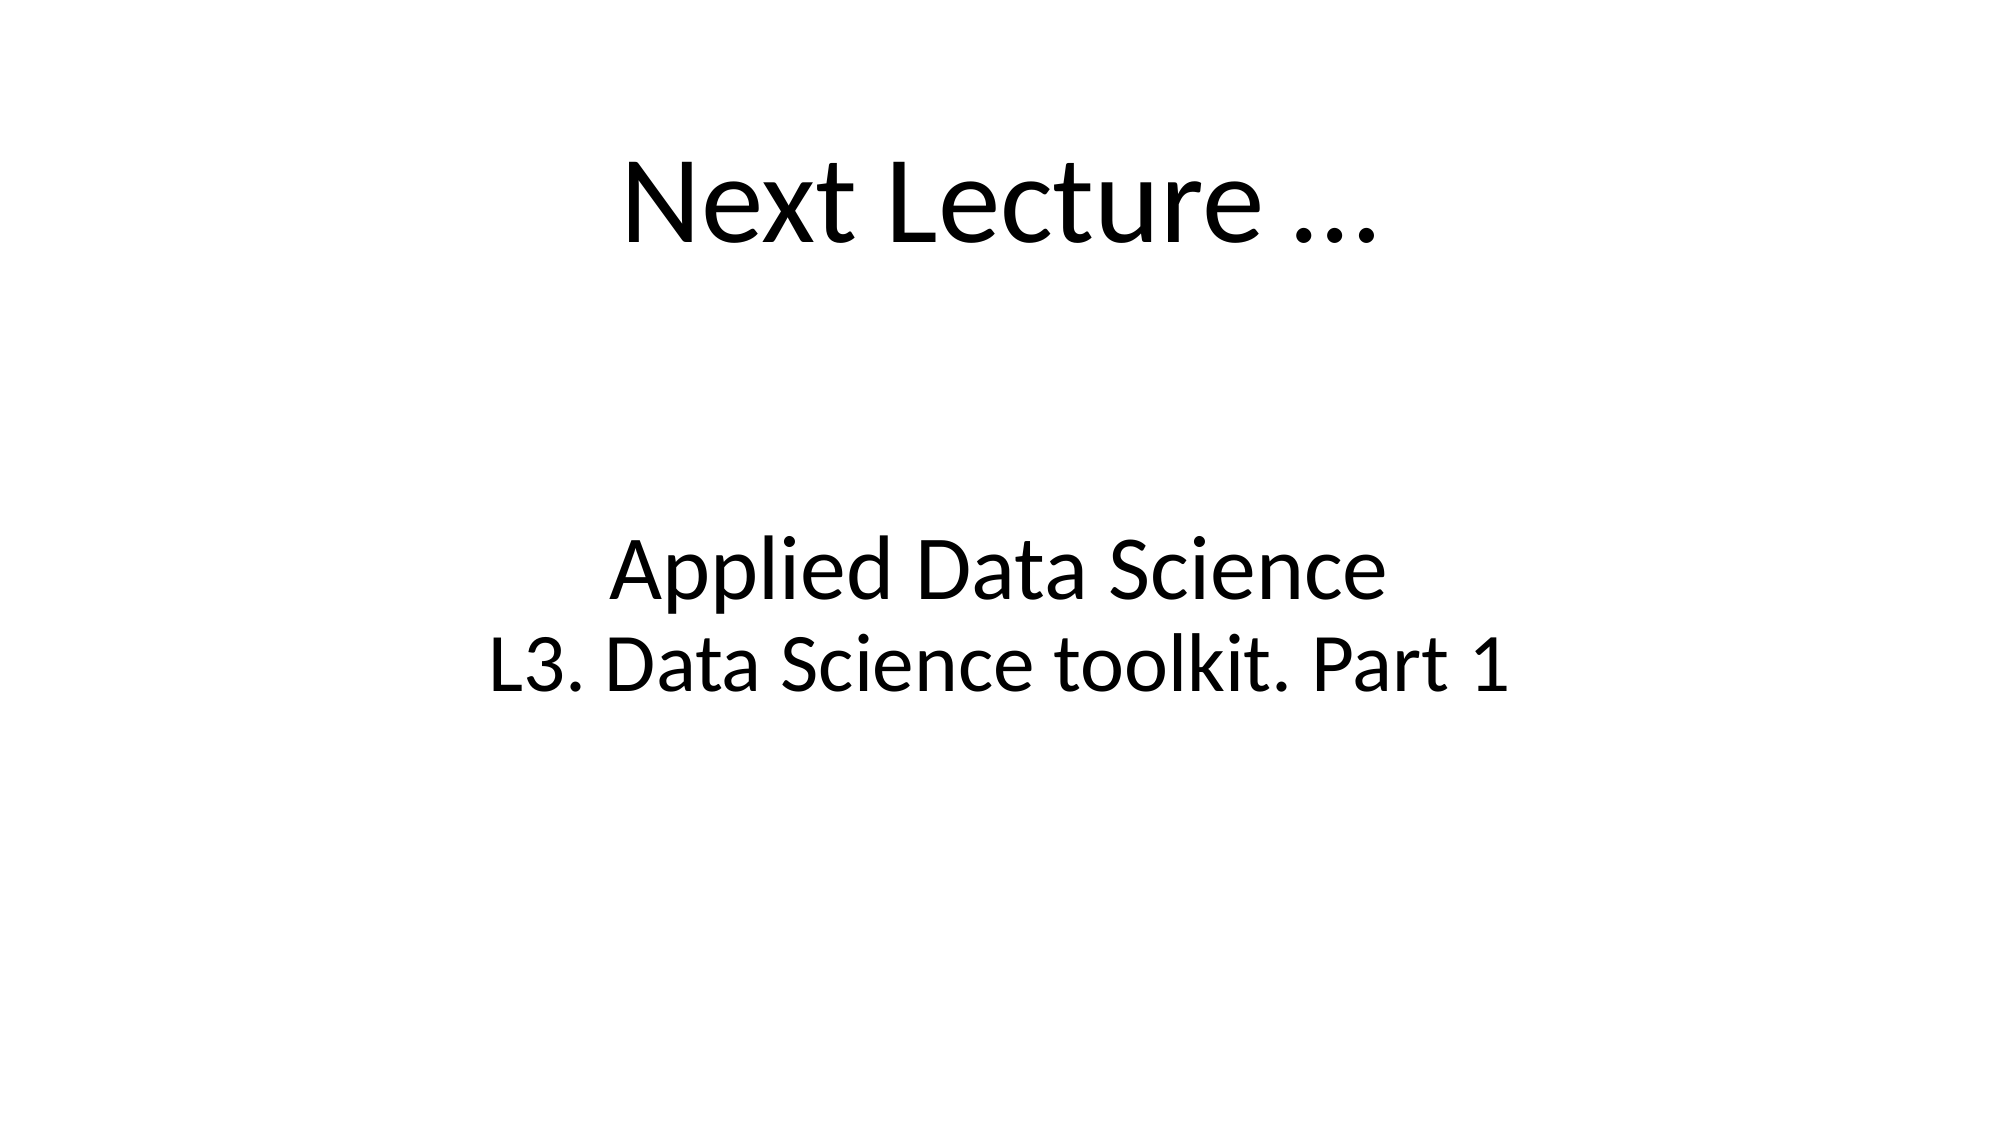

Next Lecture …
Applied Data Science
L3. Data Science toolkit. Part 1